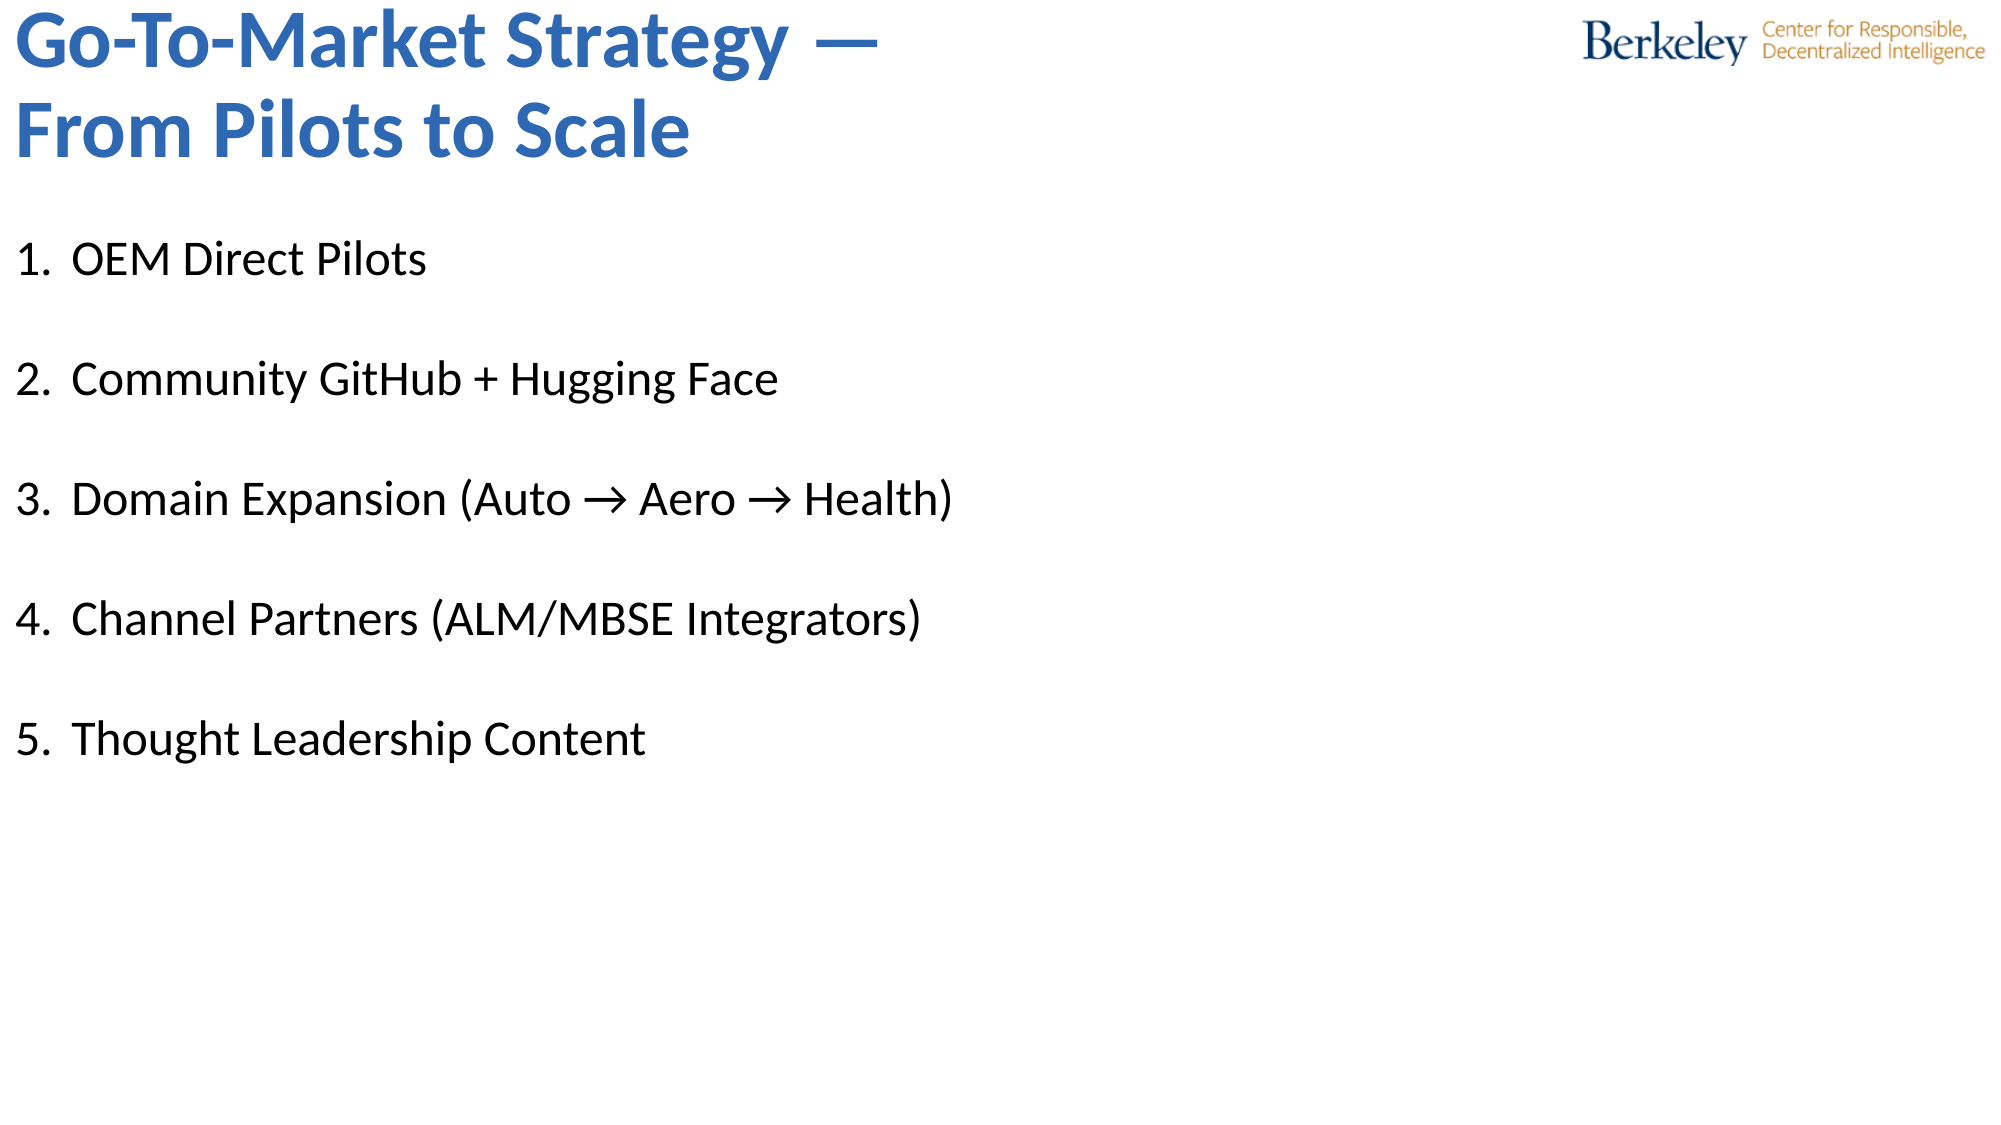

# Go-To-Market Strategy — From Pilots to Scale
OEM Direct Pilots

Community GitHub + Hugging Face

Domain Expansion (Auto → Aero → Health)

Channel Partners (ALM/MBSE Integrators)

Thought Leadership Content